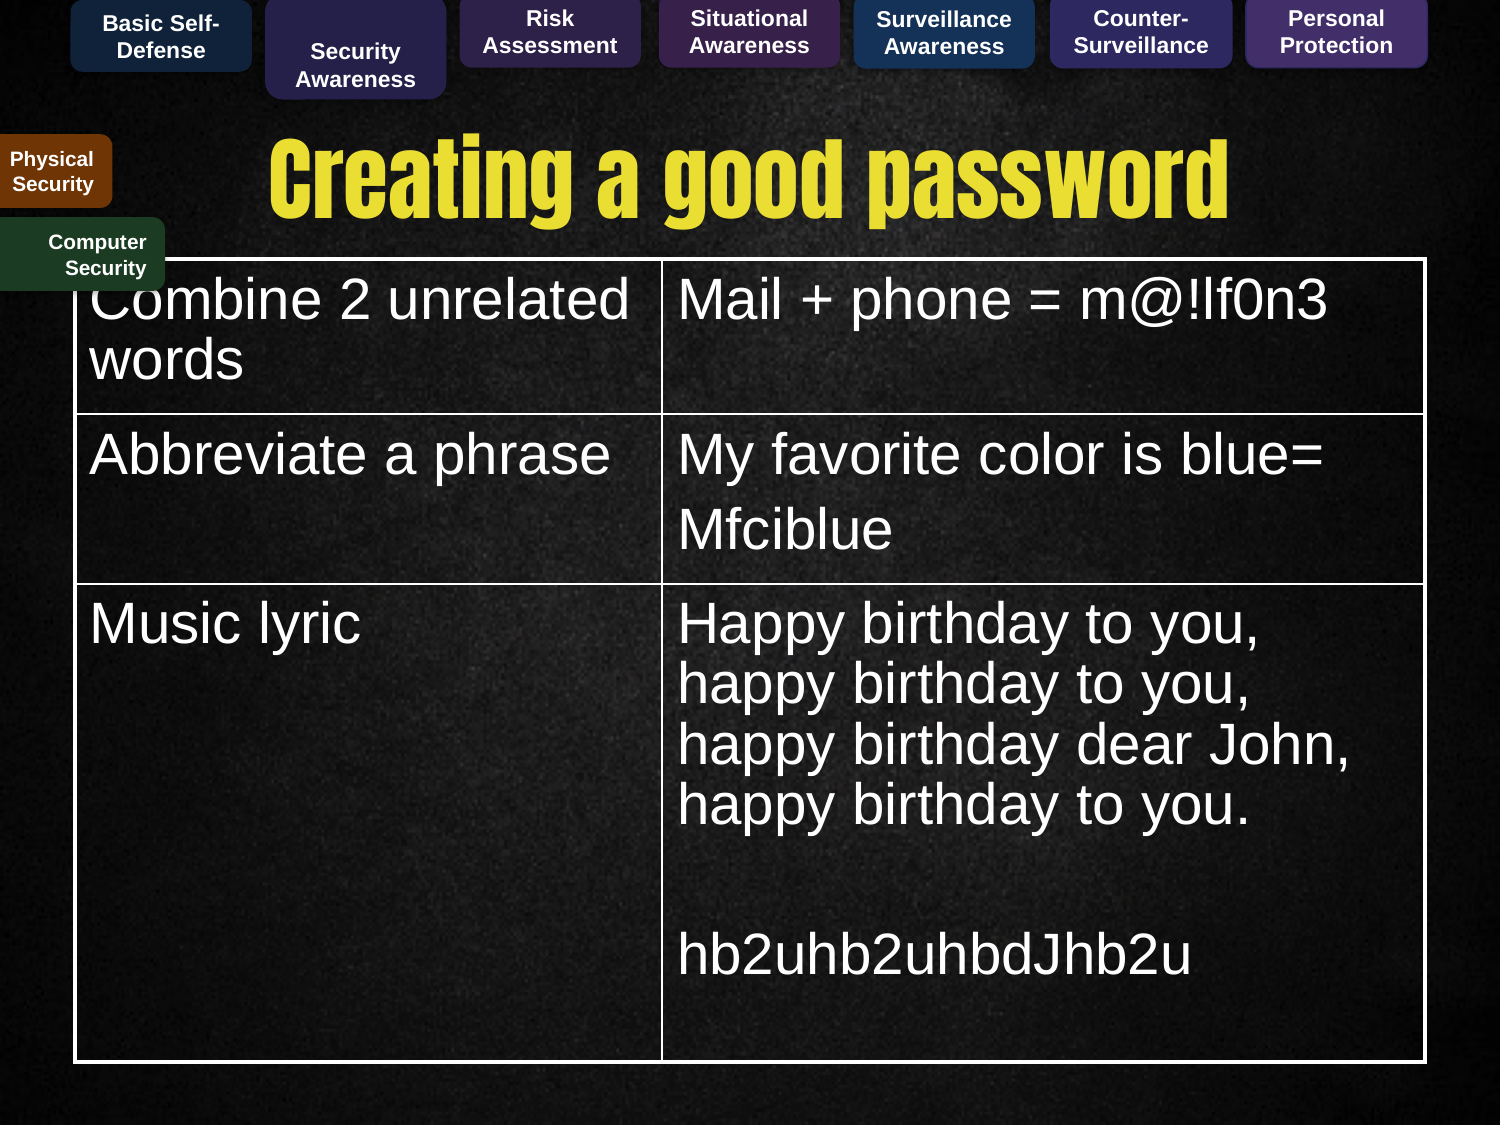

Basic Self-Defense

Security
Awareness
Risk
Assessment
Situational
Awareness
Counter-Surveillance
Personal
Protection
Surveillance
Awareness
Creating a good password
Physical Security
Computer
Security
| Combine 2 unrelated words | Mail + phone = m@!lf0n3 |
| --- | --- |
| Abbreviate a phrase | My favorite color is blue= Mfciblue |
| Music lyric | Happy birthday to you, happy birthday to you, happy birthday dear John, happy birthday to you. hb2uhb2uhbdJhb2u |